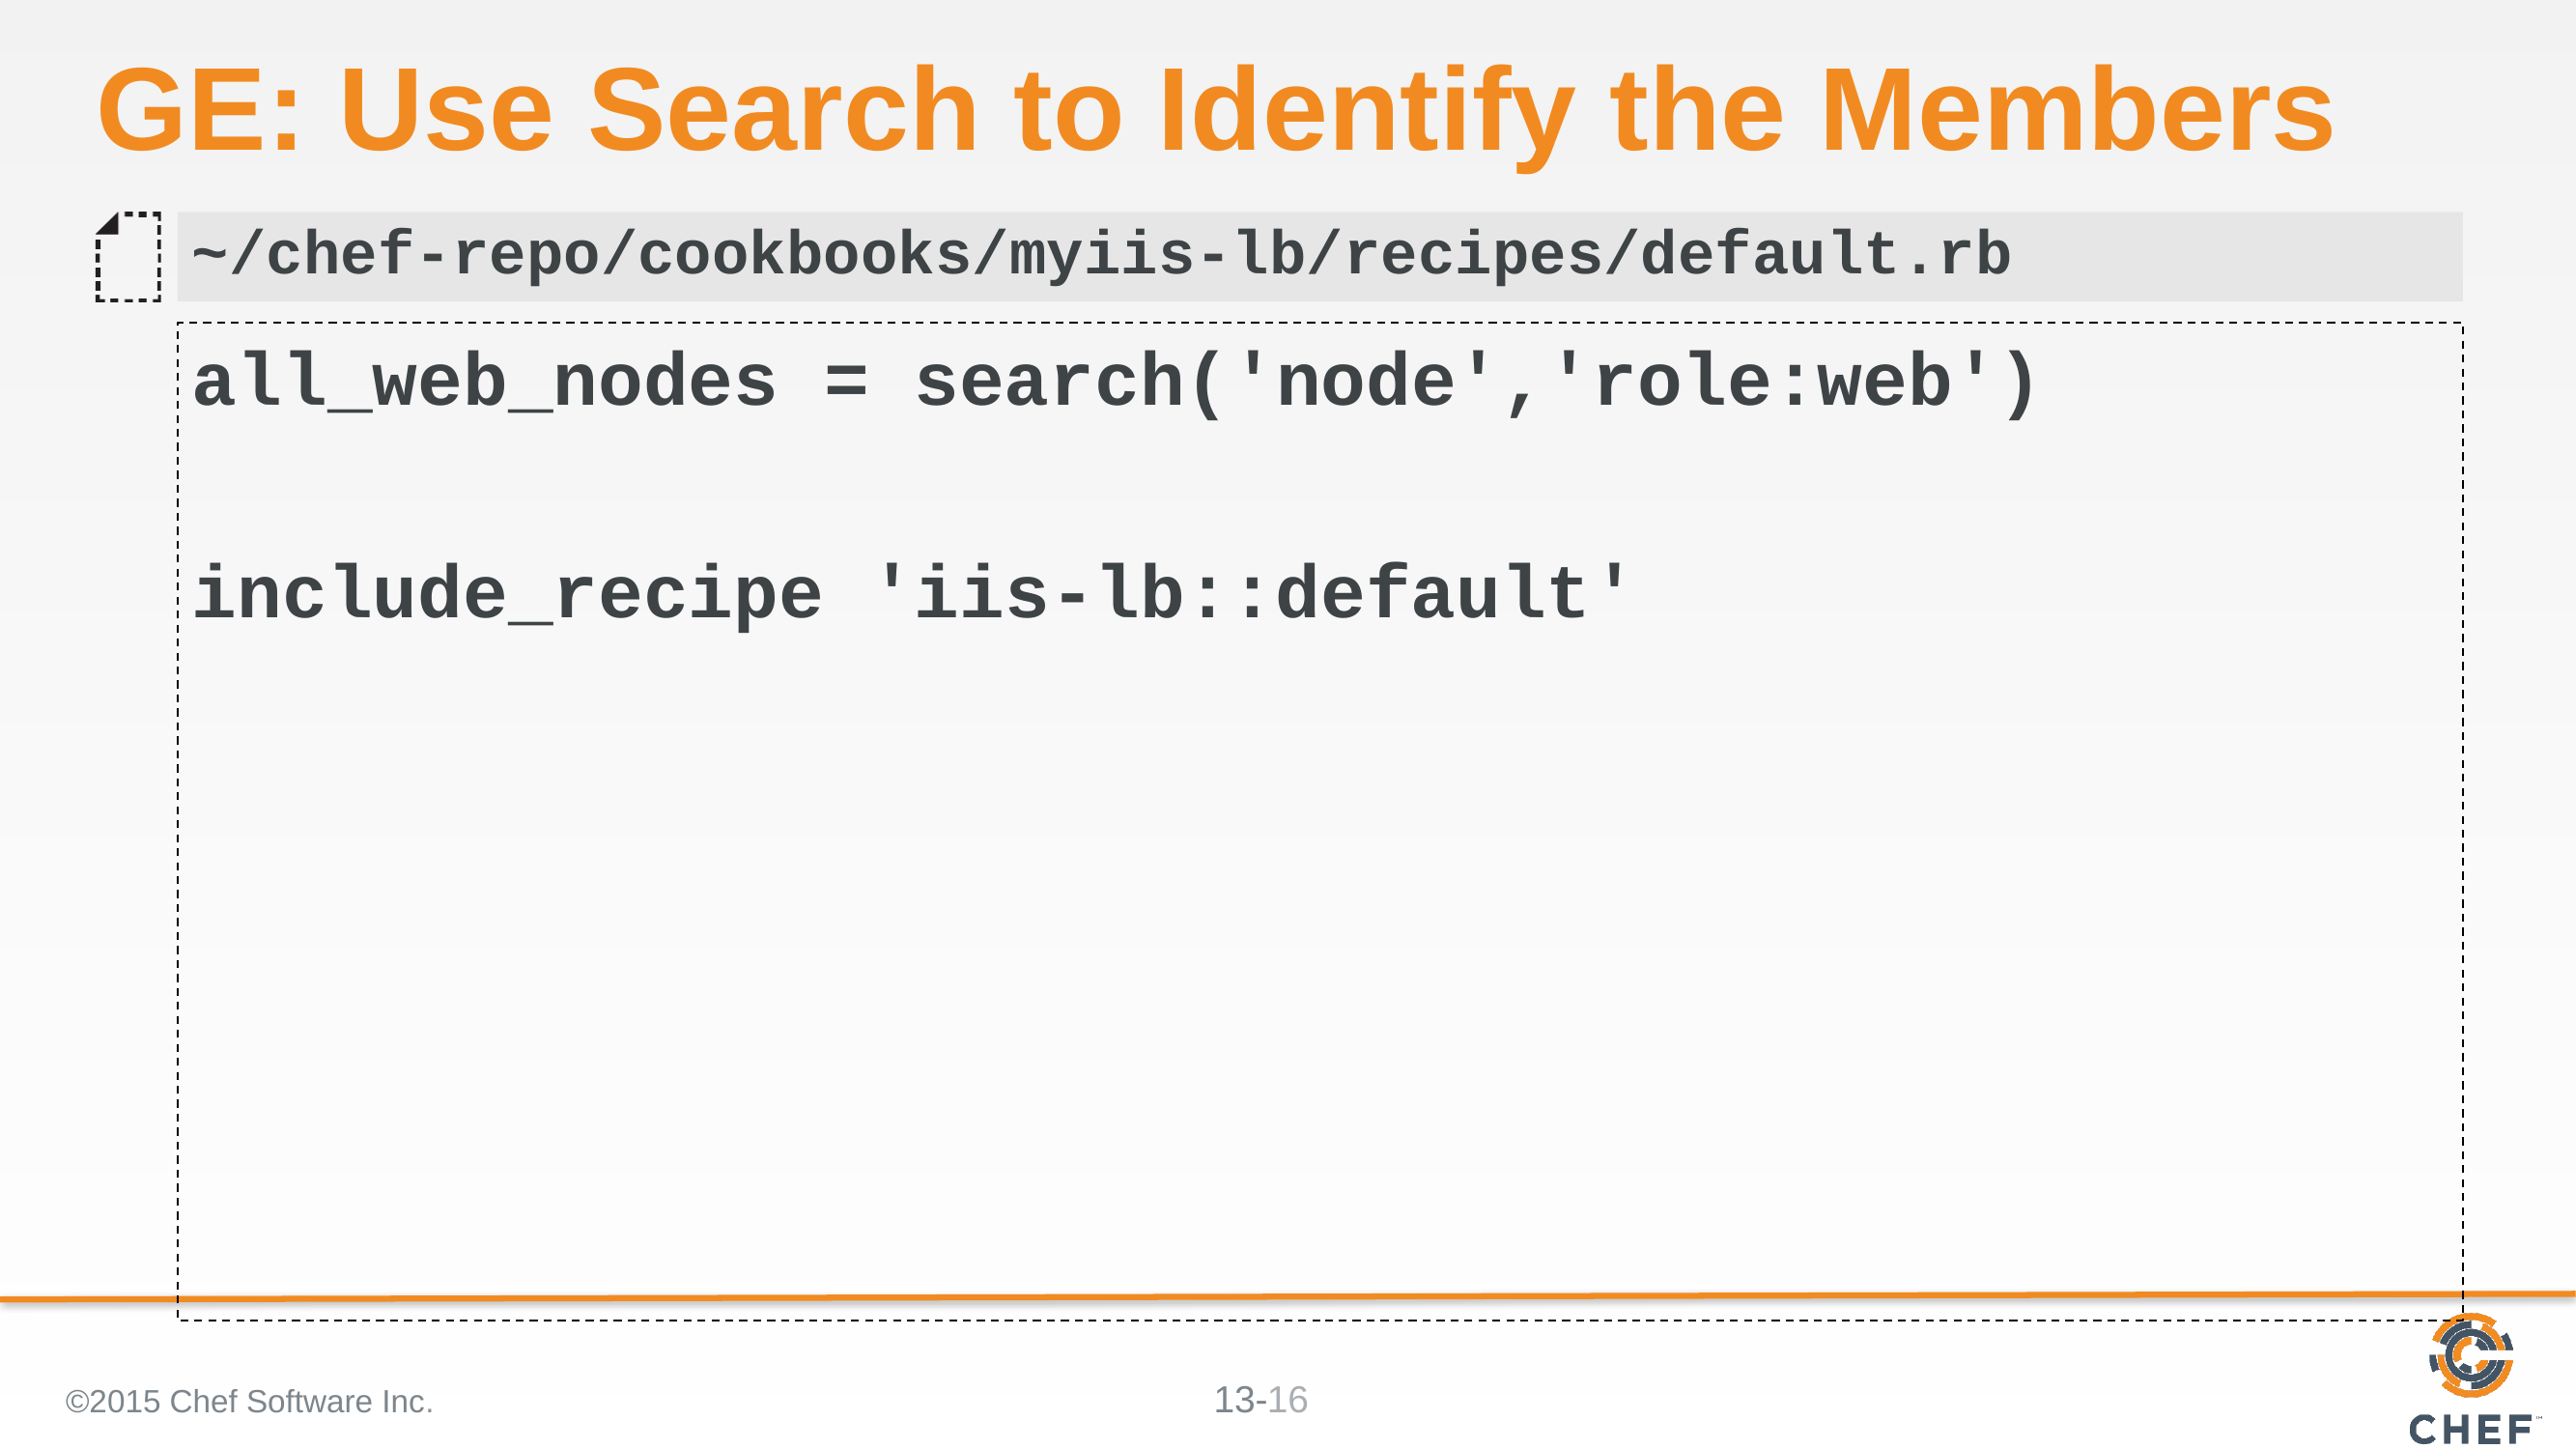

# GE: Use Search to Identify the Members
~/chef-repo/cookbooks/myiis-lb/recipes/default.rb

all_web_nodes = search('node','role:web')

include_recipe 'iis-lb::default'
©2015 Chef Software Inc.
16